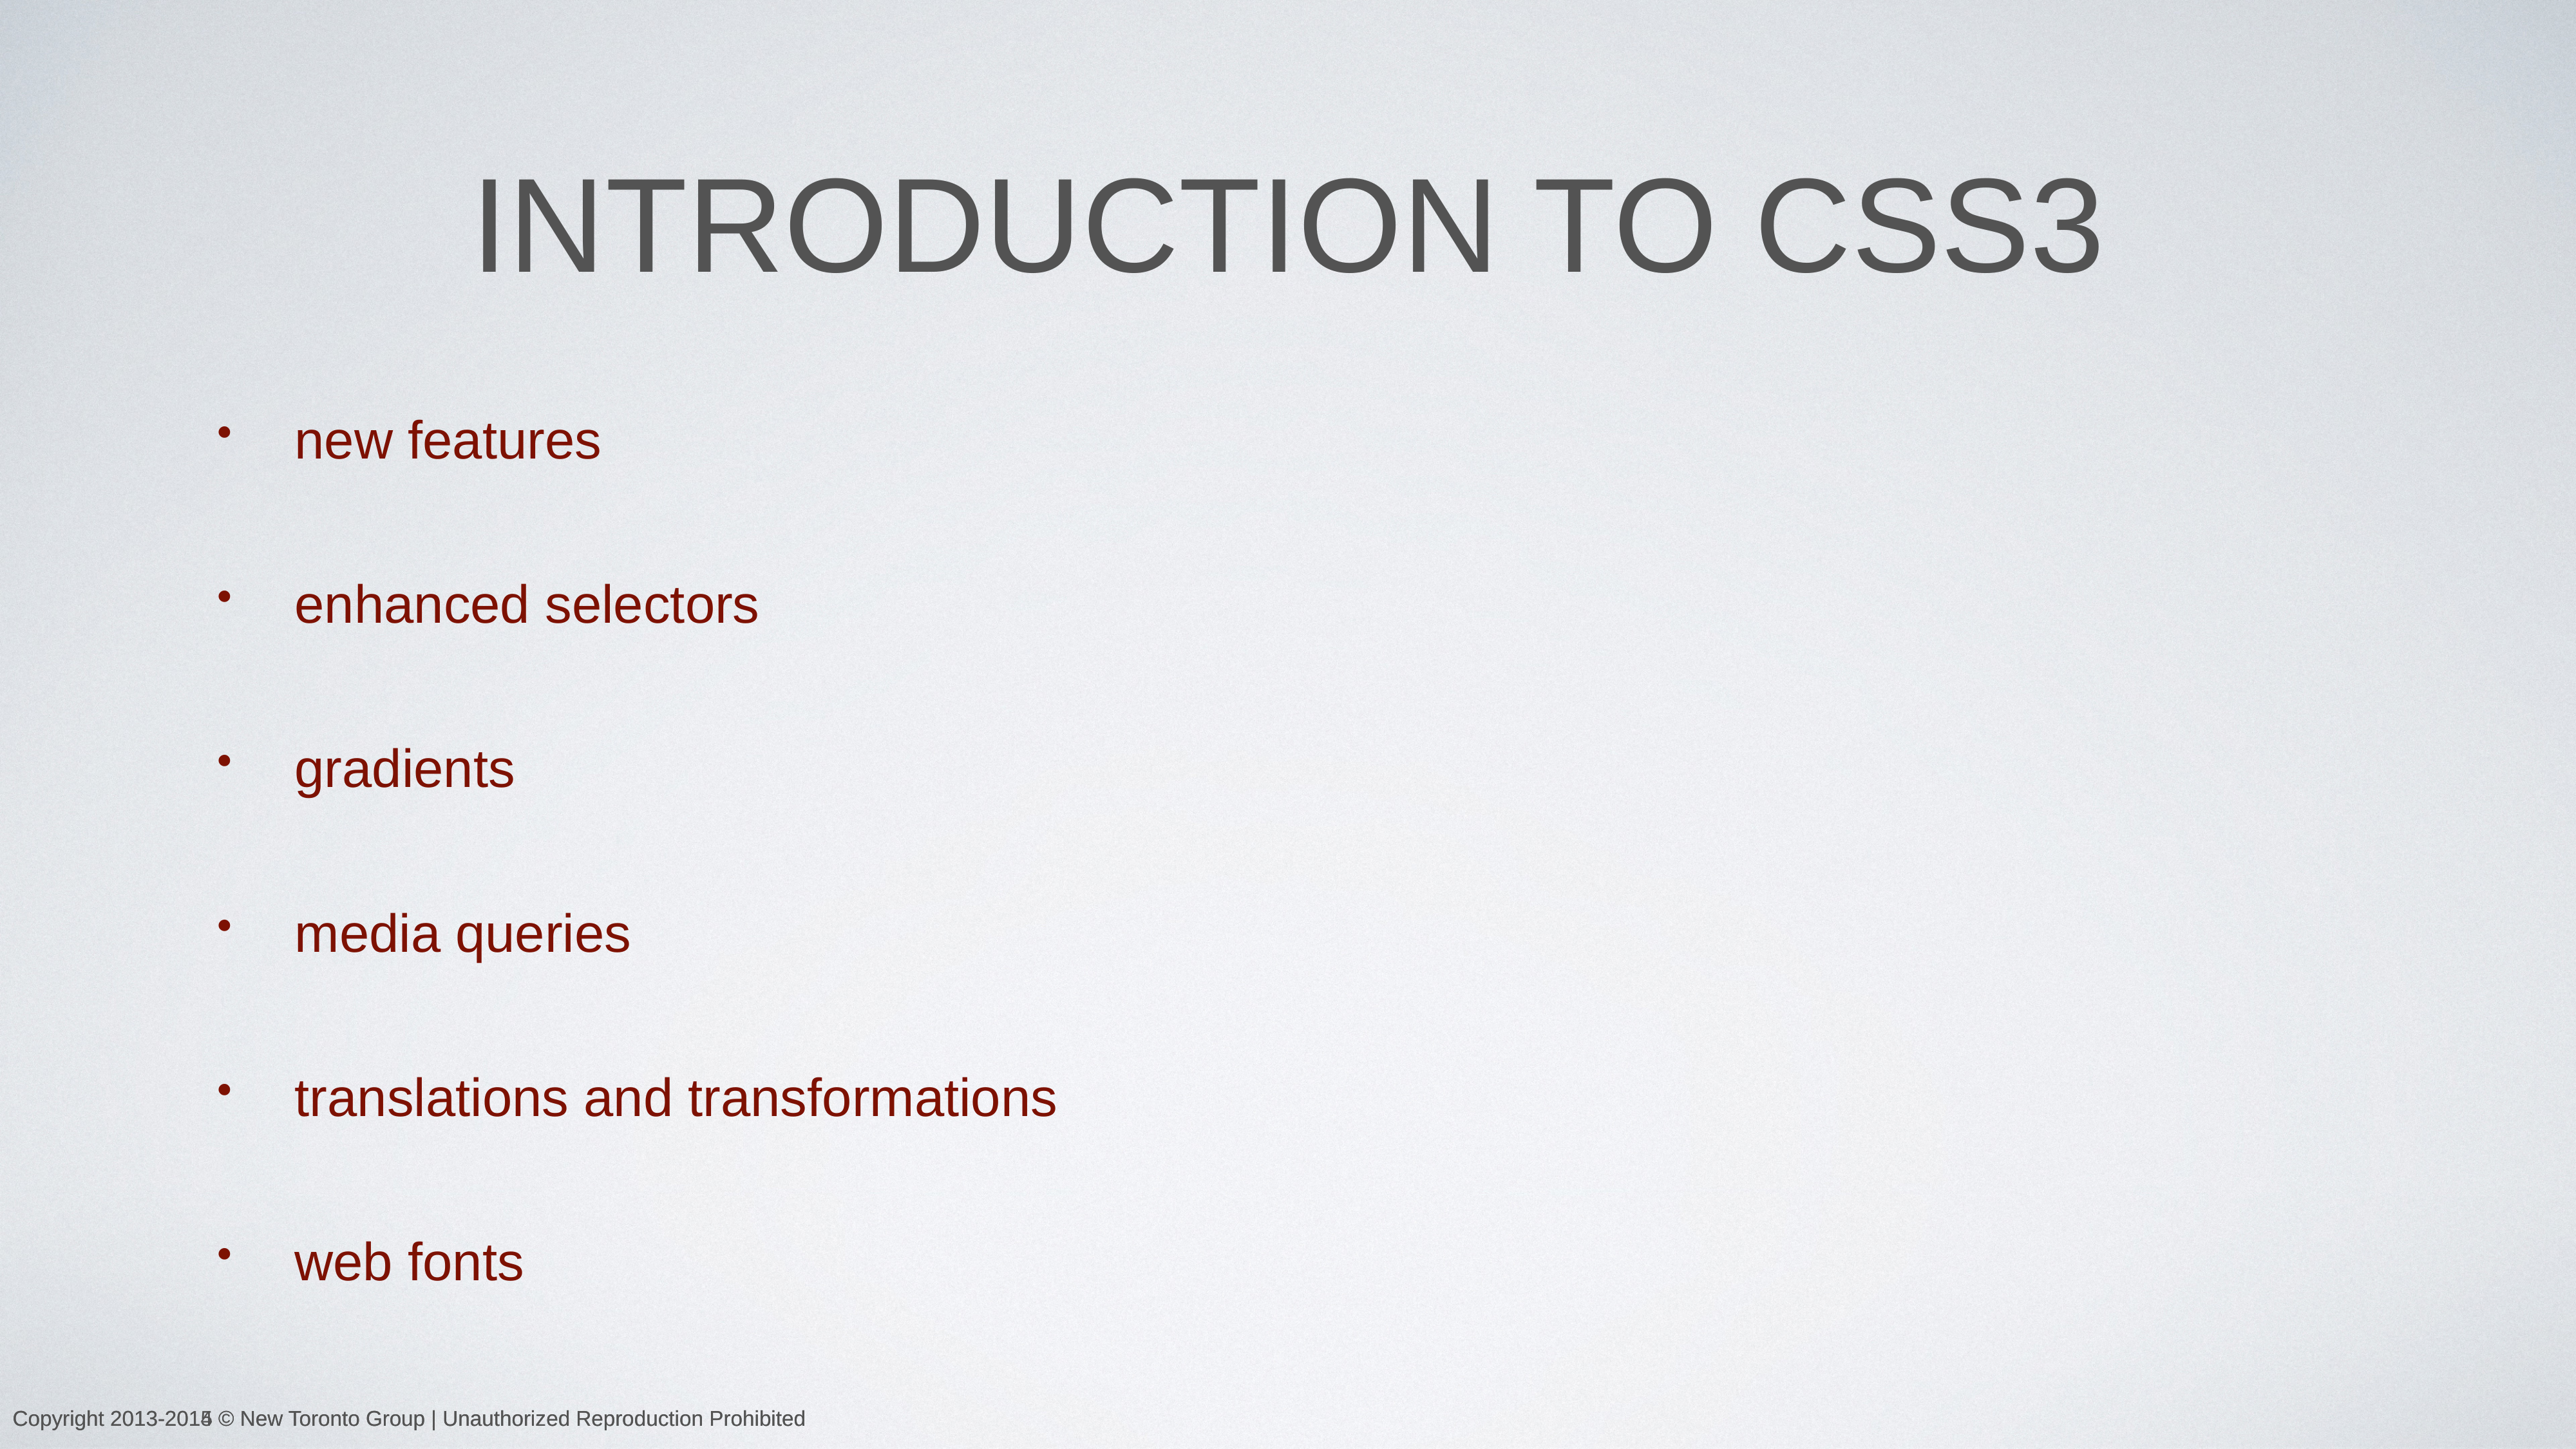

# Introduction to css3
new features
enhanced selectors
gradients
media queries
translations and transformations
web fonts